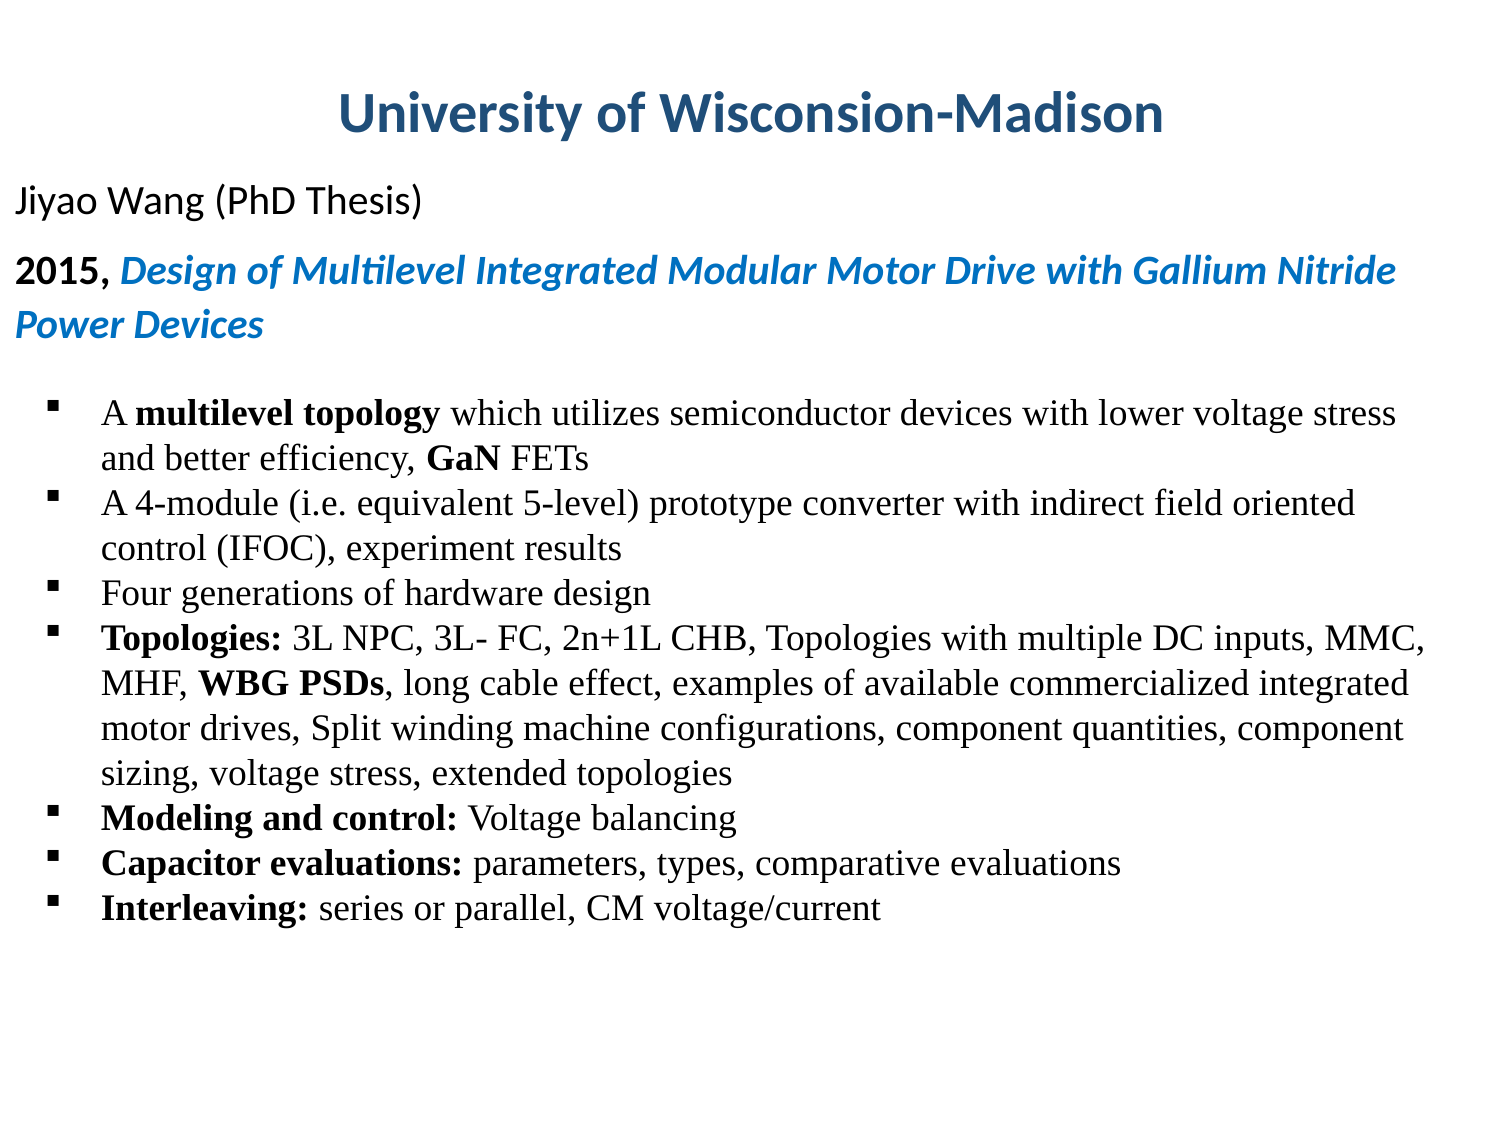

University of Wisconsion-Madison
Jiyao Wang (PhD Thesis)
2015, Design of Multilevel Integrated Modular Motor Drive with Gallium Nitride Power Devices
A multilevel topology which utilizes semiconductor devices with lower voltage stress and better efficiency, GaN FETs
A 4-module (i.e. equivalent 5-level) prototype converter with indirect field oriented control (IFOC), experiment results
Four generations of hardware design
Topologies: 3L NPC, 3L- FC, 2n+1L CHB, Topologies with multiple DC inputs, MMC, MHF, WBG PSDs, long cable effect, examples of available commercialized integrated motor drives, Split winding machine configurations, component quantities, component sizing, voltage stress, extended topologies
Modeling and control: Voltage balancing
Capacitor evaluations: parameters, types, comparative evaluations
Interleaving: series or parallel, CM voltage/current